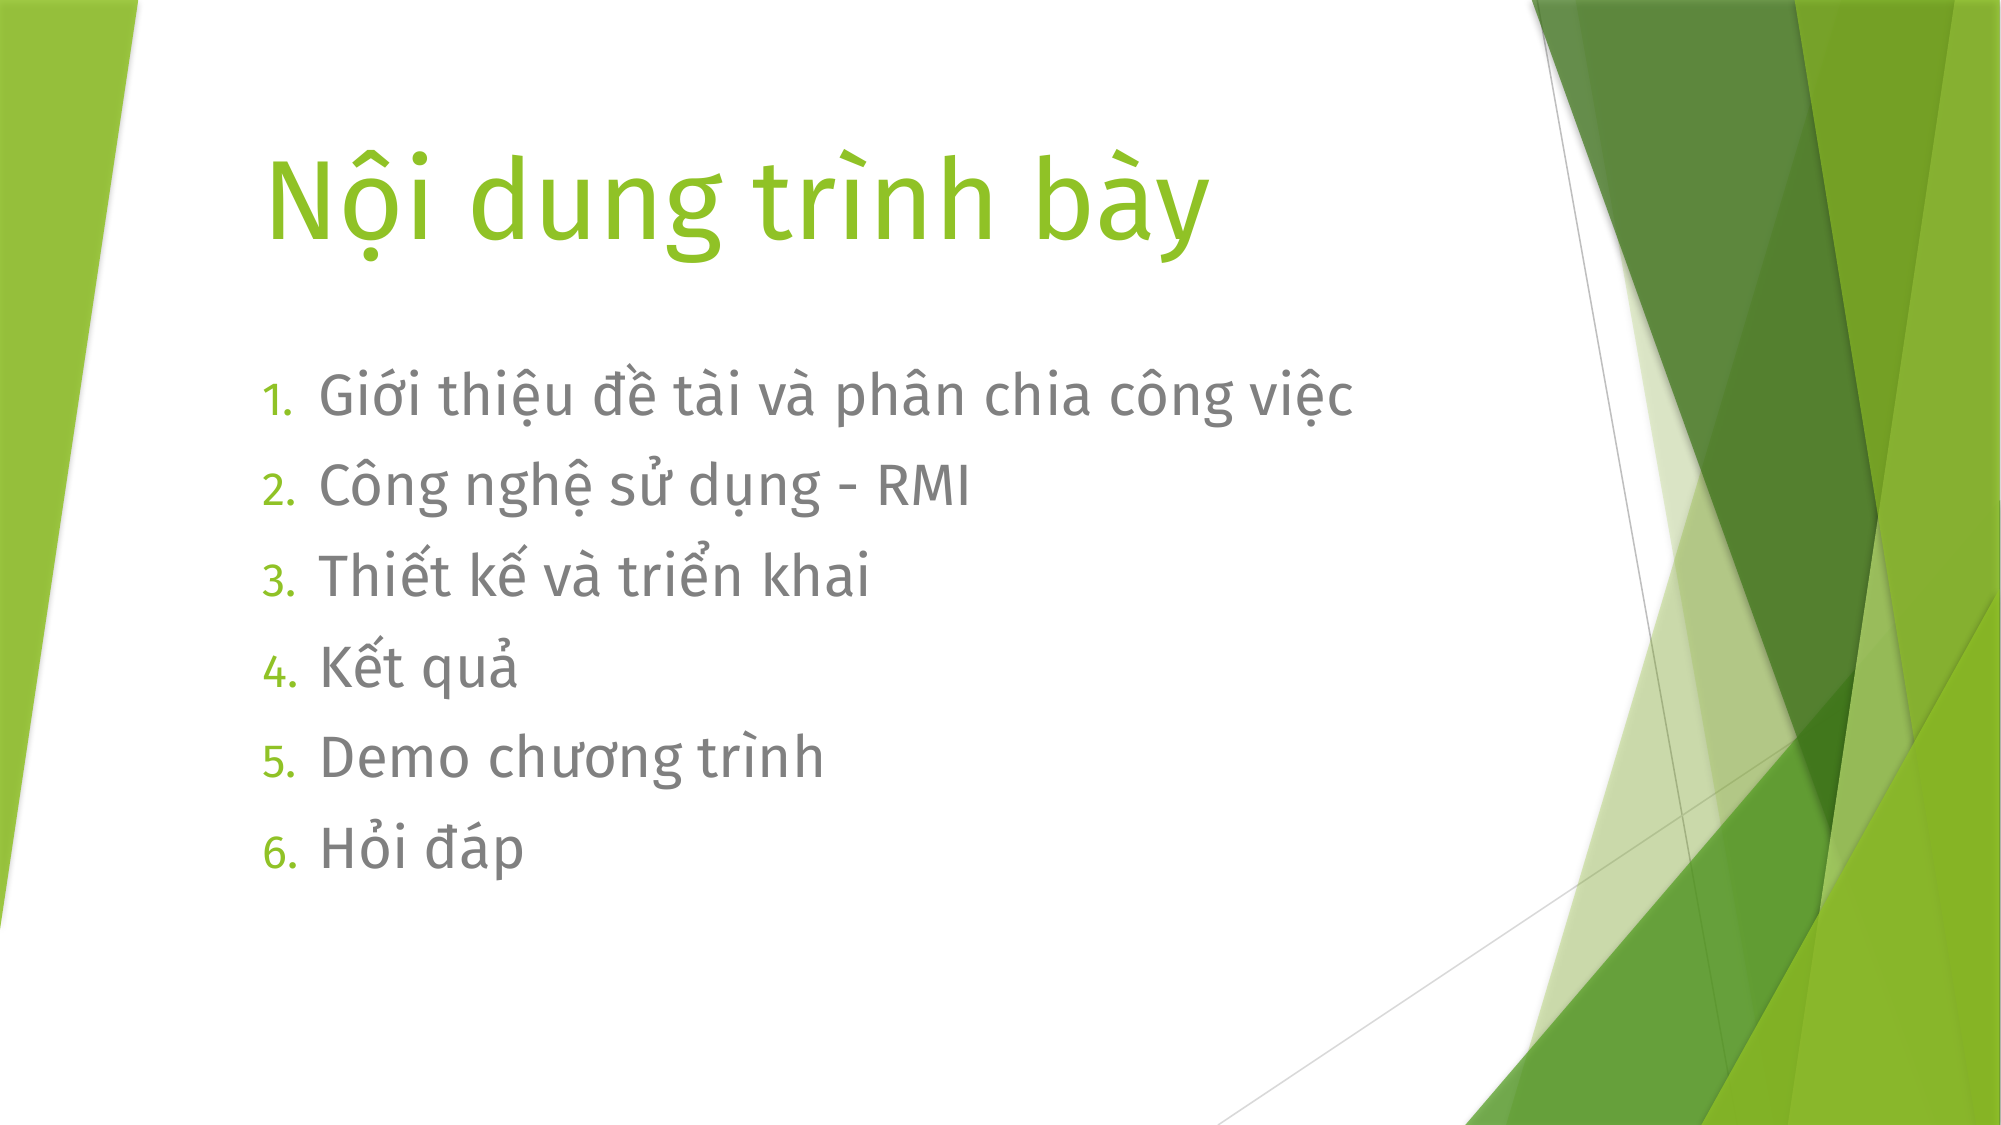

# Nội dung trình bày
Giới thiệu đề tài và phân chia công việc
Công nghệ sử dụng - RMI
Thiết kế và triển khai
Kết quả
Demo chương trình
Hỏi đáp